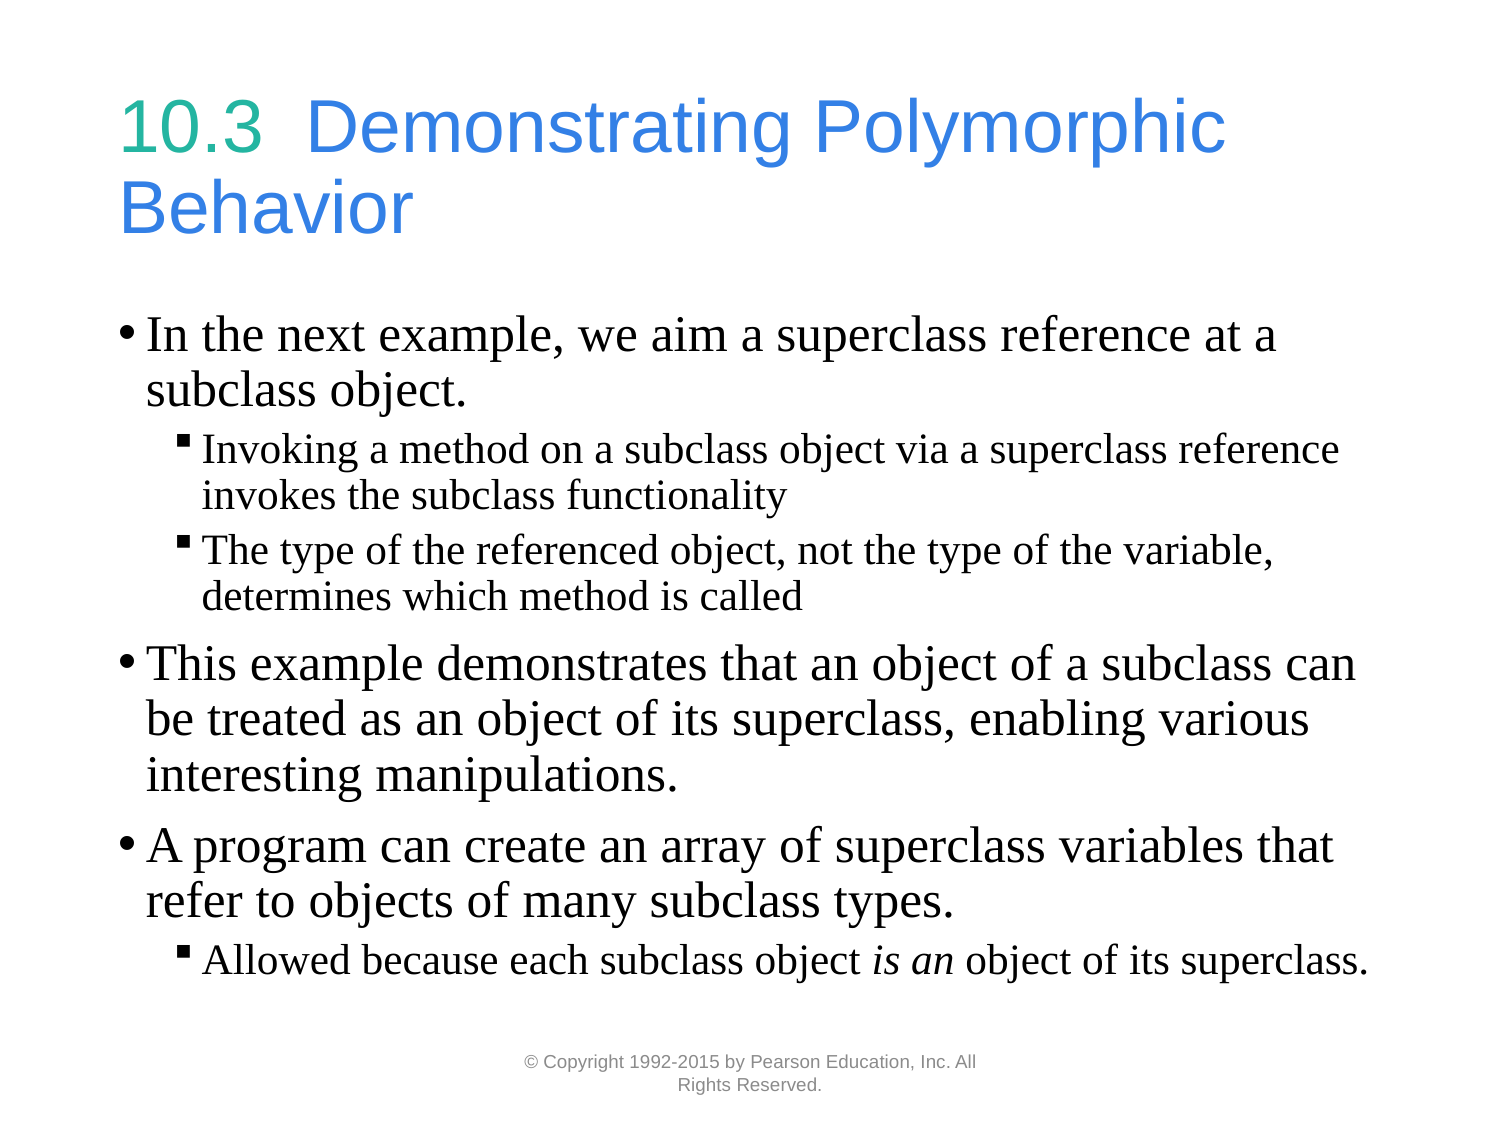

# 10.3  Demonstrating Polymorphic Behavior
In the next example, we aim a superclass reference at a subclass object.
Invoking a method on a subclass object via a superclass reference invokes the subclass functionality
The type of the referenced object, not the type of the variable, determines which method is called
This example demonstrates that an object of a subclass can be treated as an object of its superclass, enabling various interesting manipulations.
A program can create an array of superclass variables that refer to objects of many subclass types.
Allowed because each subclass object is an object of its superclass.
© Copyright 1992-2015 by Pearson Education, Inc. All Rights Reserved.